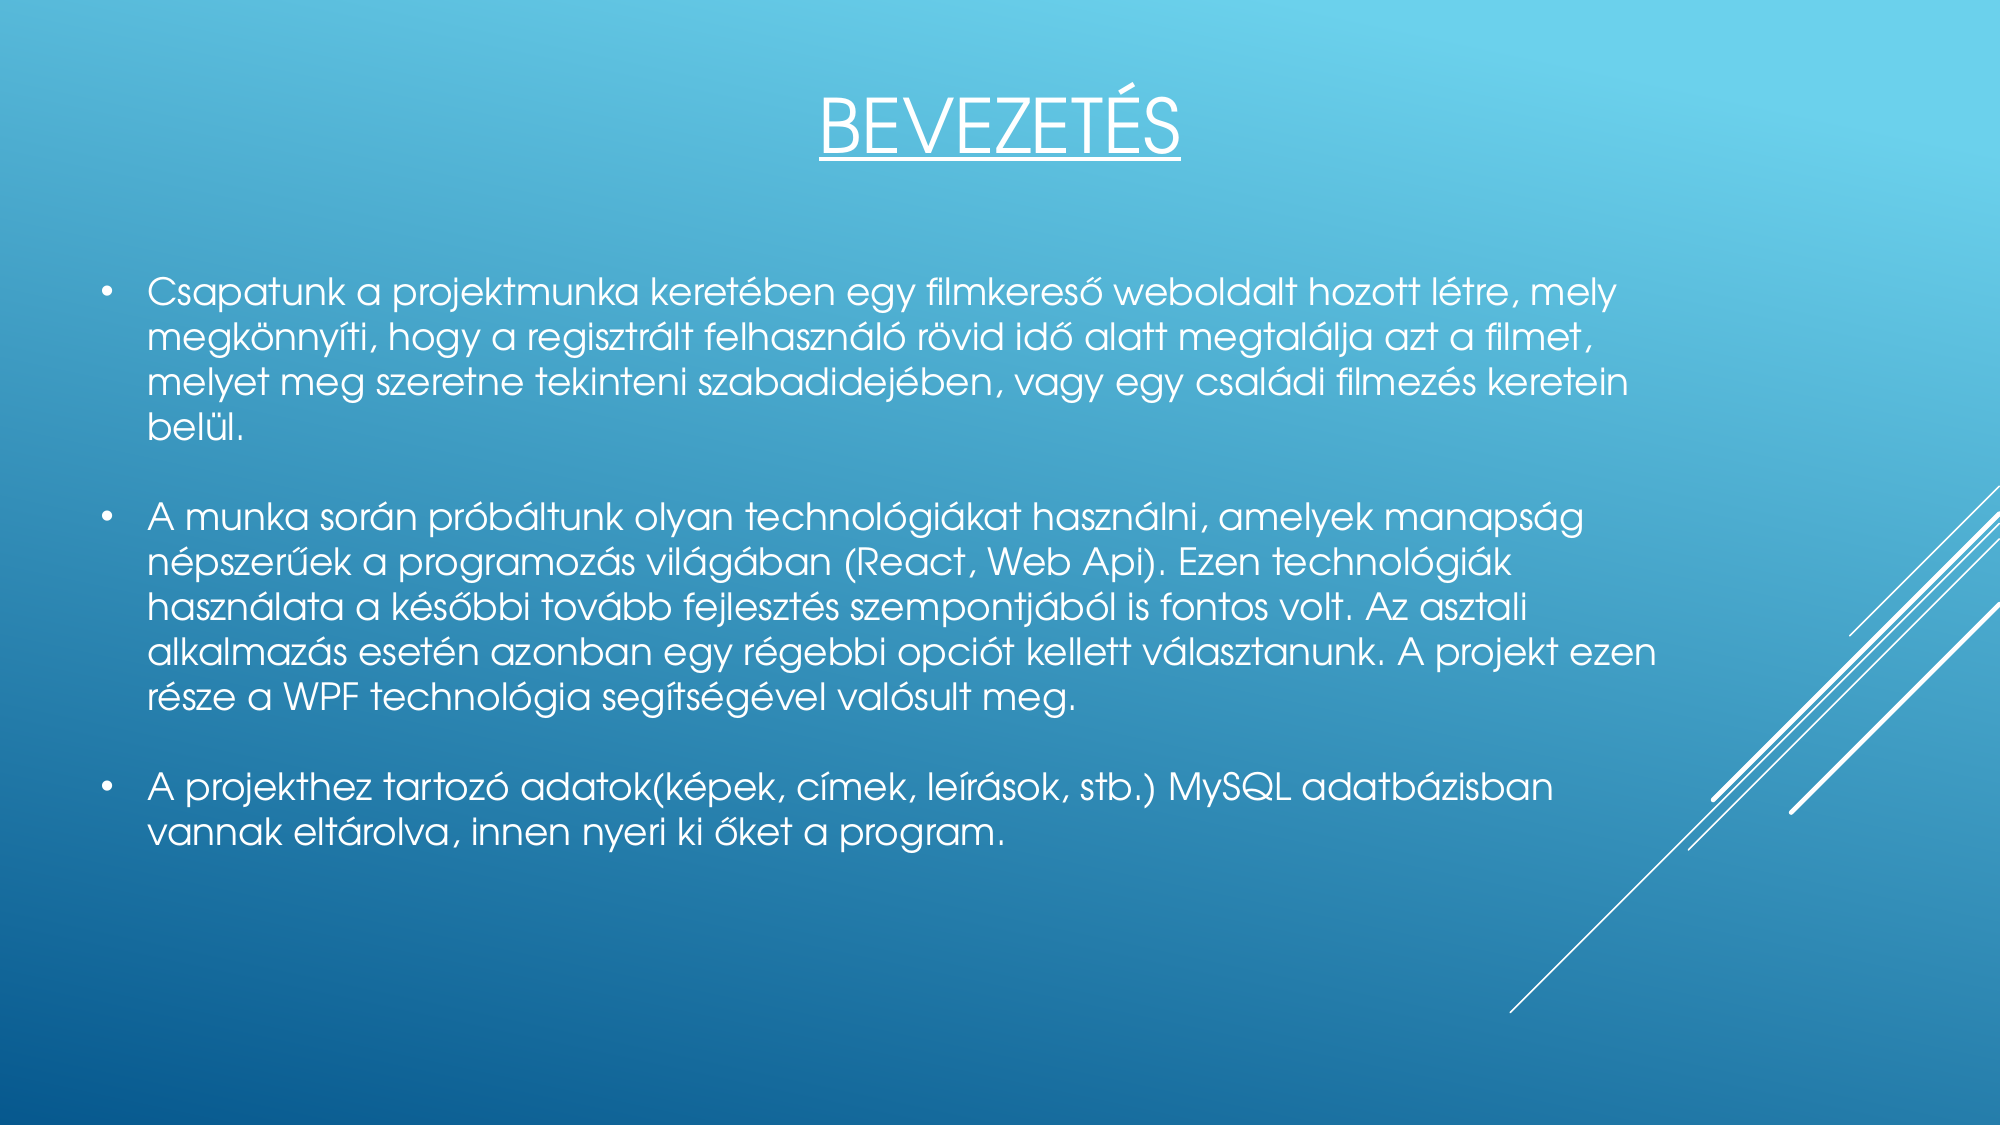

Bevezetés
Csapatunk a projektmunka keretében egy filmkereső weboldalt hozott létre, mely megkönnyíti, hogy a regisztrált felhasználó rövid idő alatt megtalálja azt a filmet, melyet meg szeretne tekinteni szabadidejében, vagy egy családi filmezés keretein belül.

A munka során próbáltunk olyan technológiákat használni, amelyek manapság népszerűek a programozás világában (React, Web Api). Ezen technológiák használata a későbbi tovább fejlesztés szempontjából is fontos volt. Az asztali alkalmazás esetén azonban egy régebbi opciót kellett választanunk. A projekt ezen része a WPF technológia segítségével valósult meg.

A projekthez tartozó adatok(képek, címek, leírások, stb.) MySQL adatbázisban vannak eltárolva, innen nyeri ki őket a program.